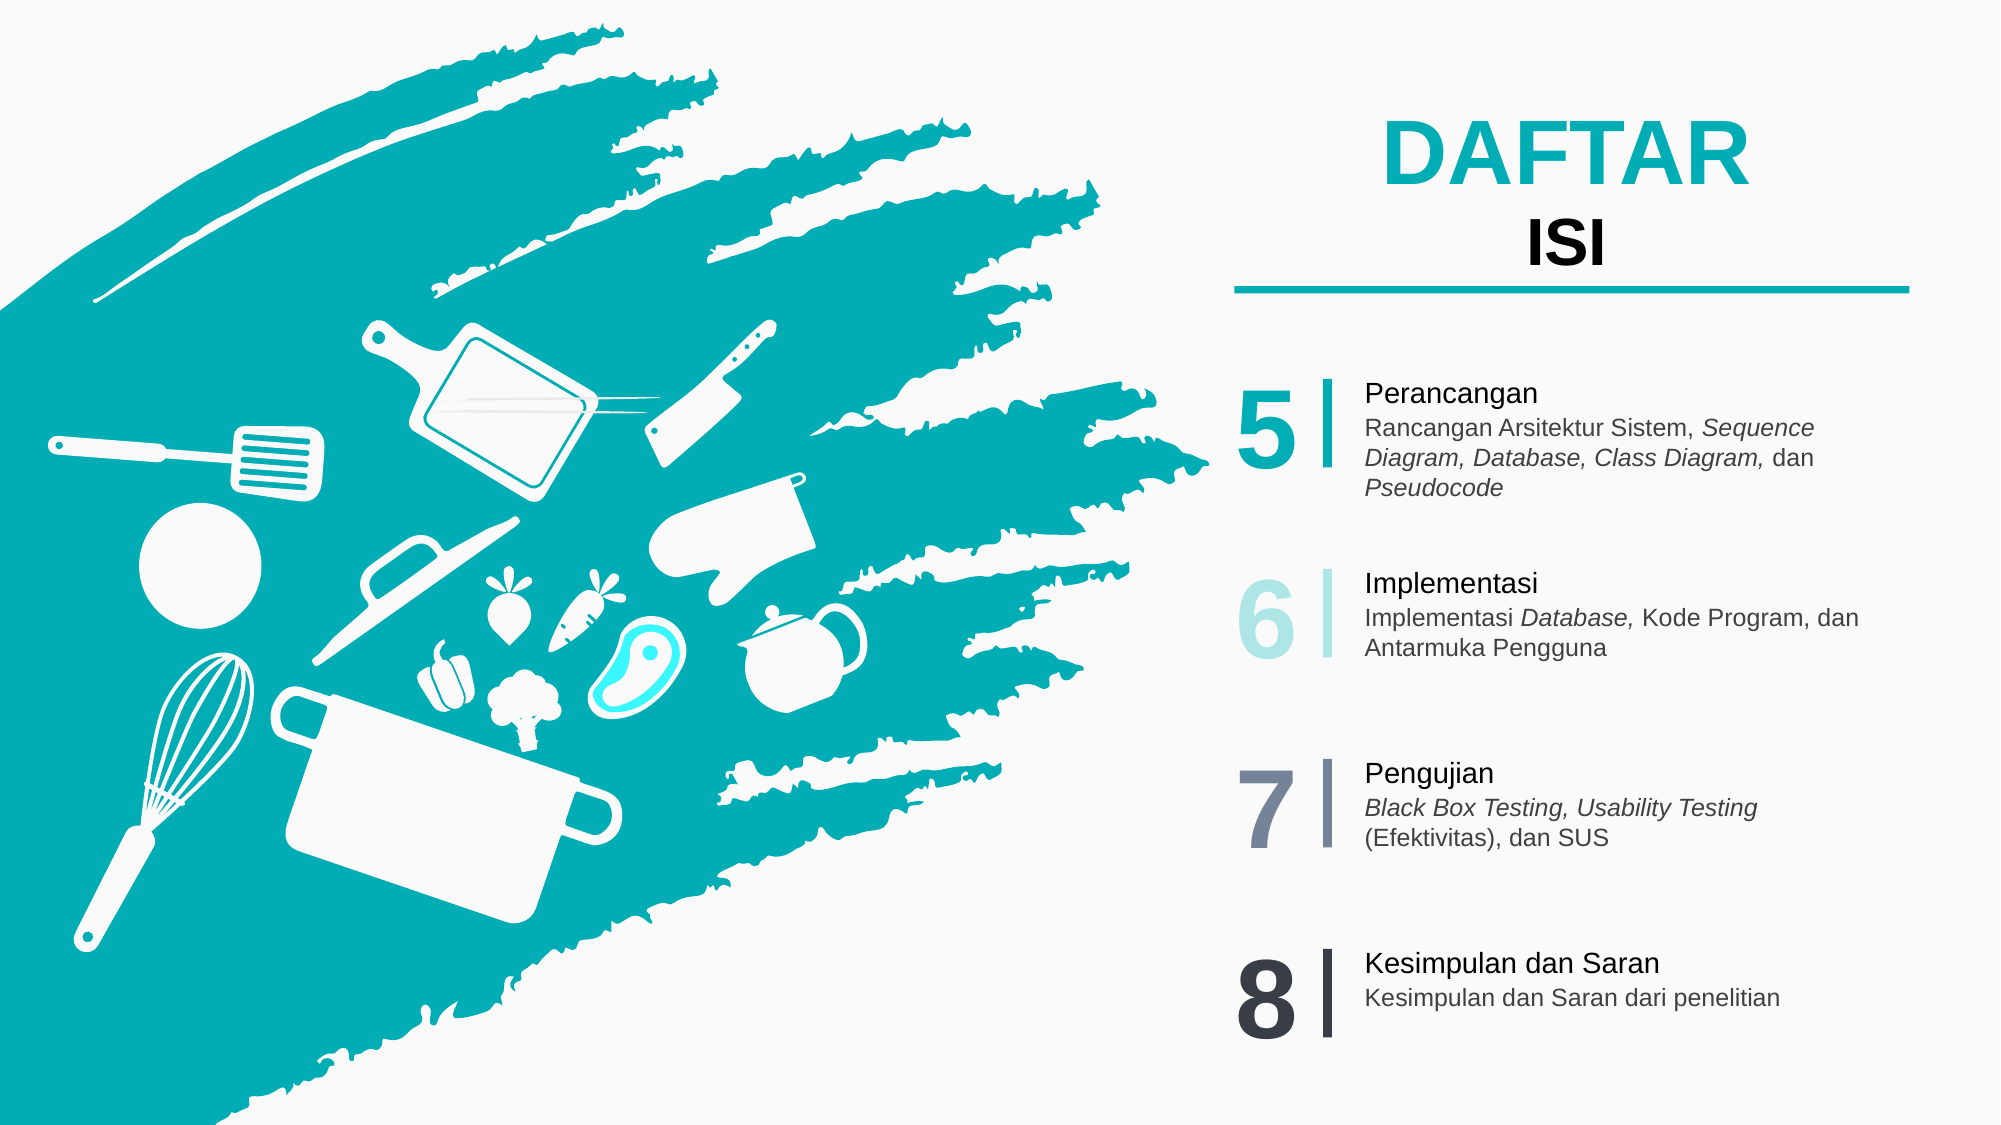

DAFTAR
ISI

5
Perancangan
Rancangan Arsitektur Sistem, Sequence Diagram, Database, Class Diagram, dan Pseudocode

6

Implementasi
Implementasi Database, Kode Program, dan Antarmuka Pengguna

7
Pengujian
Black Box Testing, Usability Testing (Efektivitas), dan SUS

8
Kesimpulan dan Saran
Kesimpulan dan Saran dari penelitian